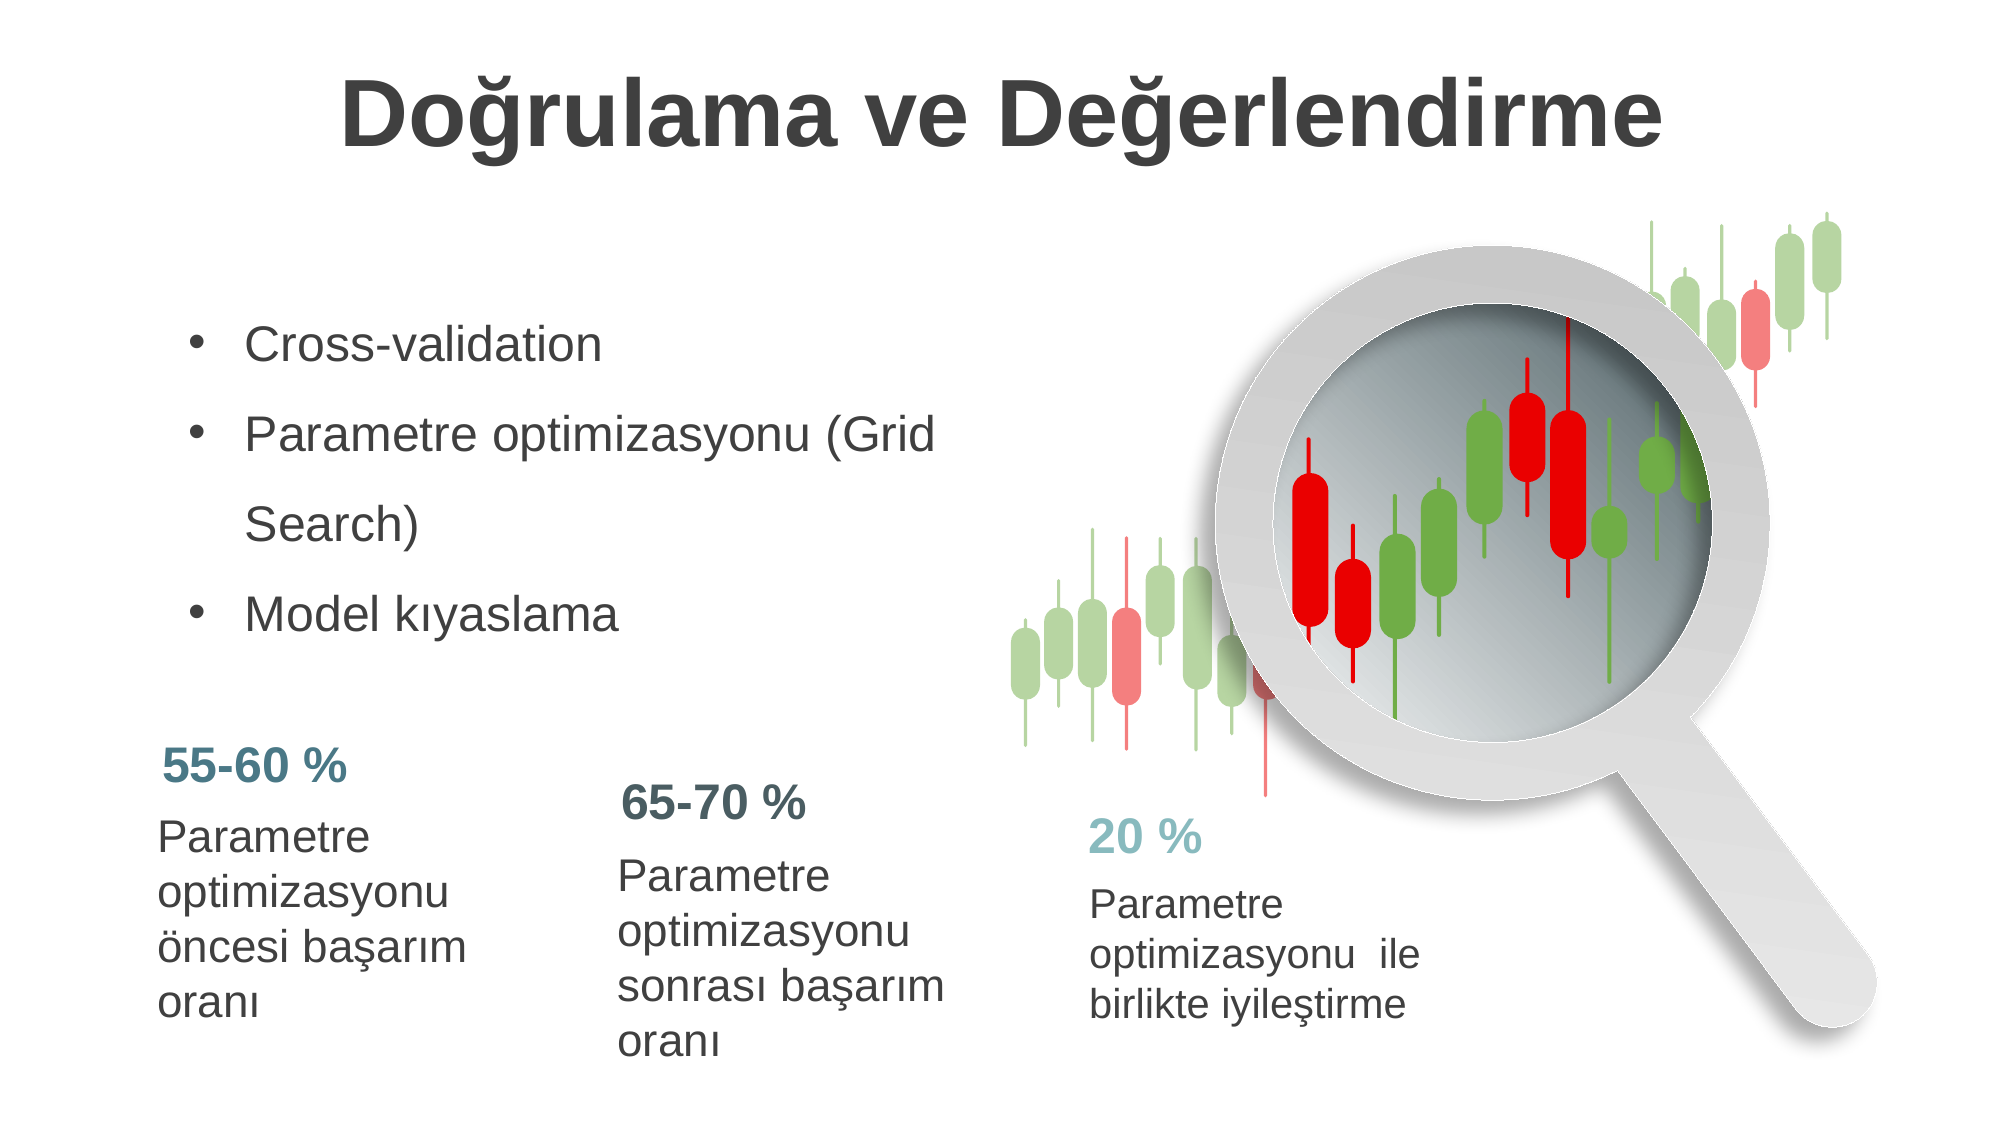

Doğrulama ve Değerlendirme

Cross-validation
Parametre optimizasyonu (Grid Search)
Model kıyaslama

55-60 %
65-70 %
20 %
Parametre optimizasyonu öncesi başarım oranı

Parametre optimizasyonu  sonrası başarım oranı
Parametre optimizasyonu  ile birlikte iyileştirme